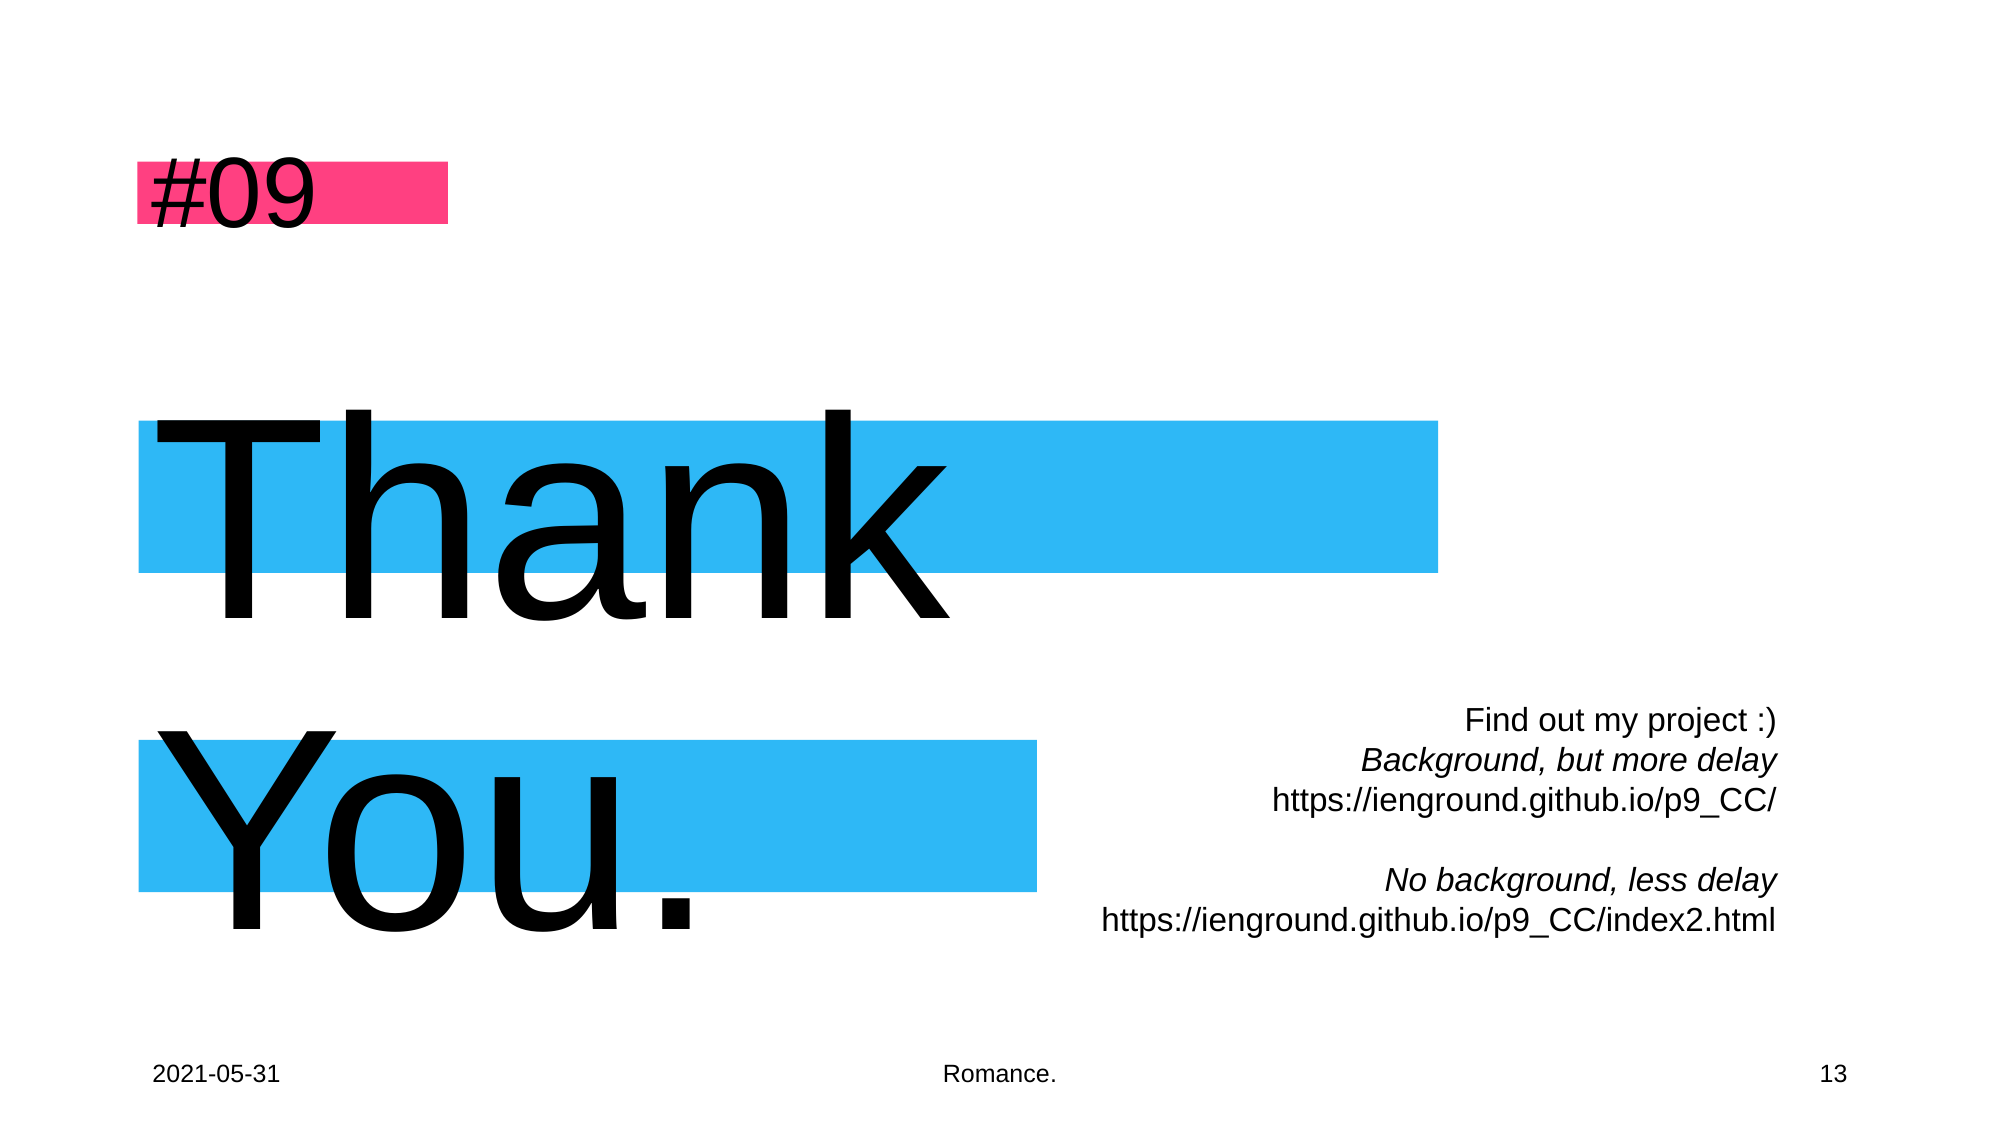

#09

# Thank You.

Find out my project :)
Background, but more delay
https://ienground.github.io/p9_CC/

No background, less delay
https://ienground.github.io/p9_CC/index2.html

2021-05-31
Romance.
13